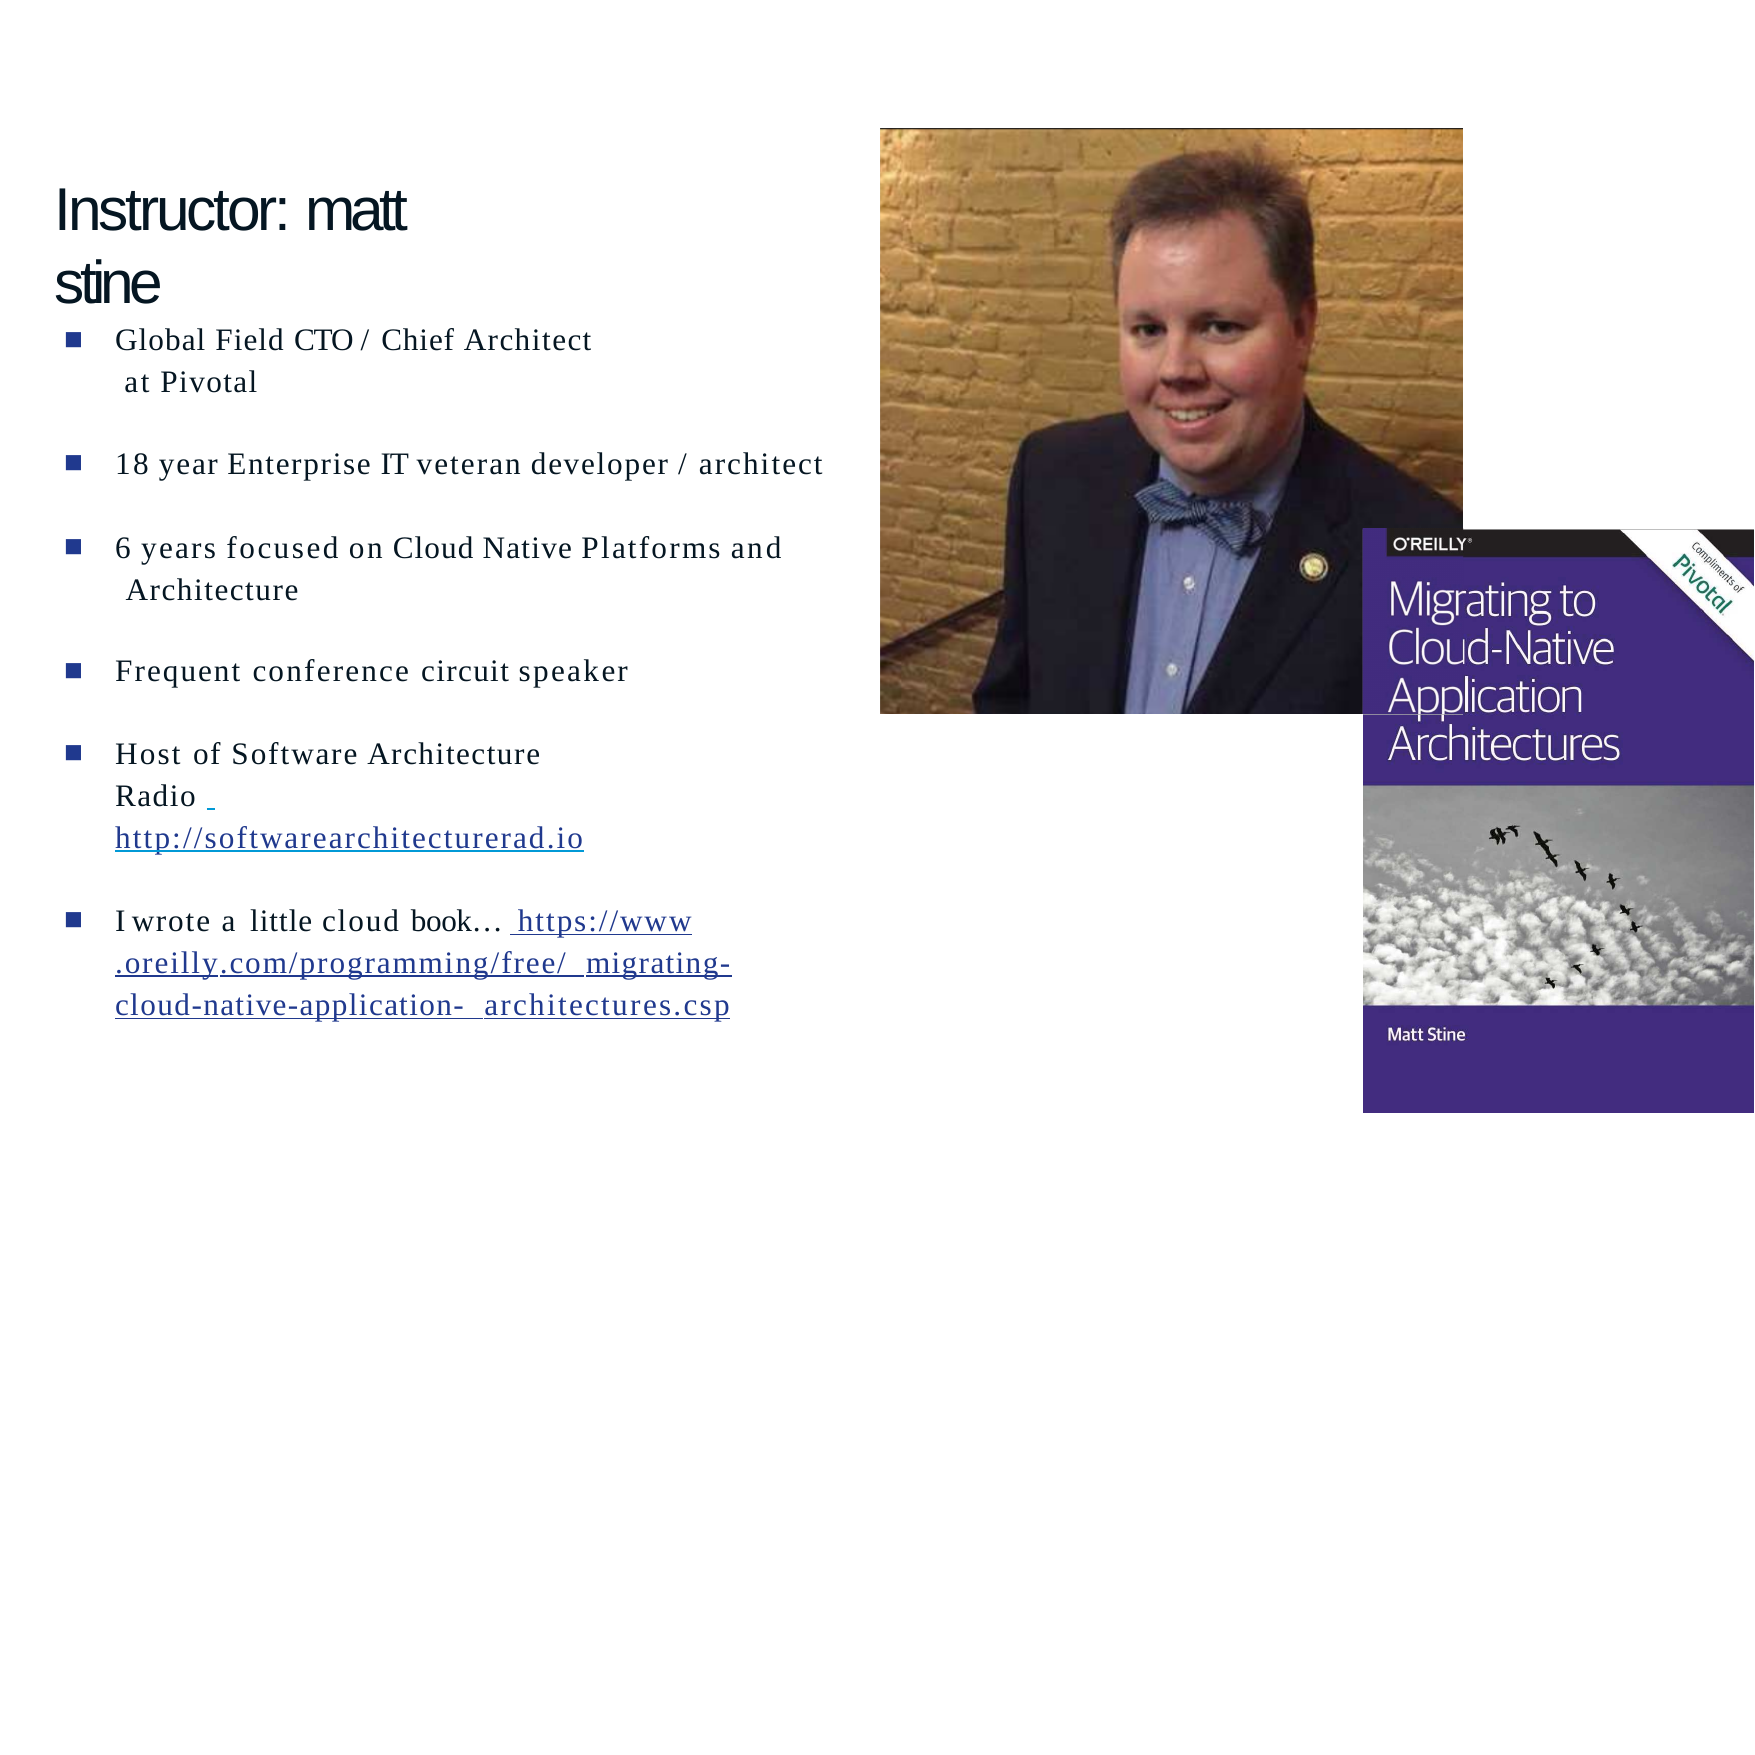

# Instructor: matt stine
Global Field CTO / Chief Architect  at Pivotal
■
18 year Enterprise IT veteran developer / architect

6 years focused on Cloud Native Platforms and  Architecture

■
Frequent conference circuit speaker
Host of Software Architecture Radio  http://softwarearchitecturerad.io

I wrote a little cloud book…  https://www.oreilly.com/programming/free/  migrating-cloud-native-application-  architectures.csp